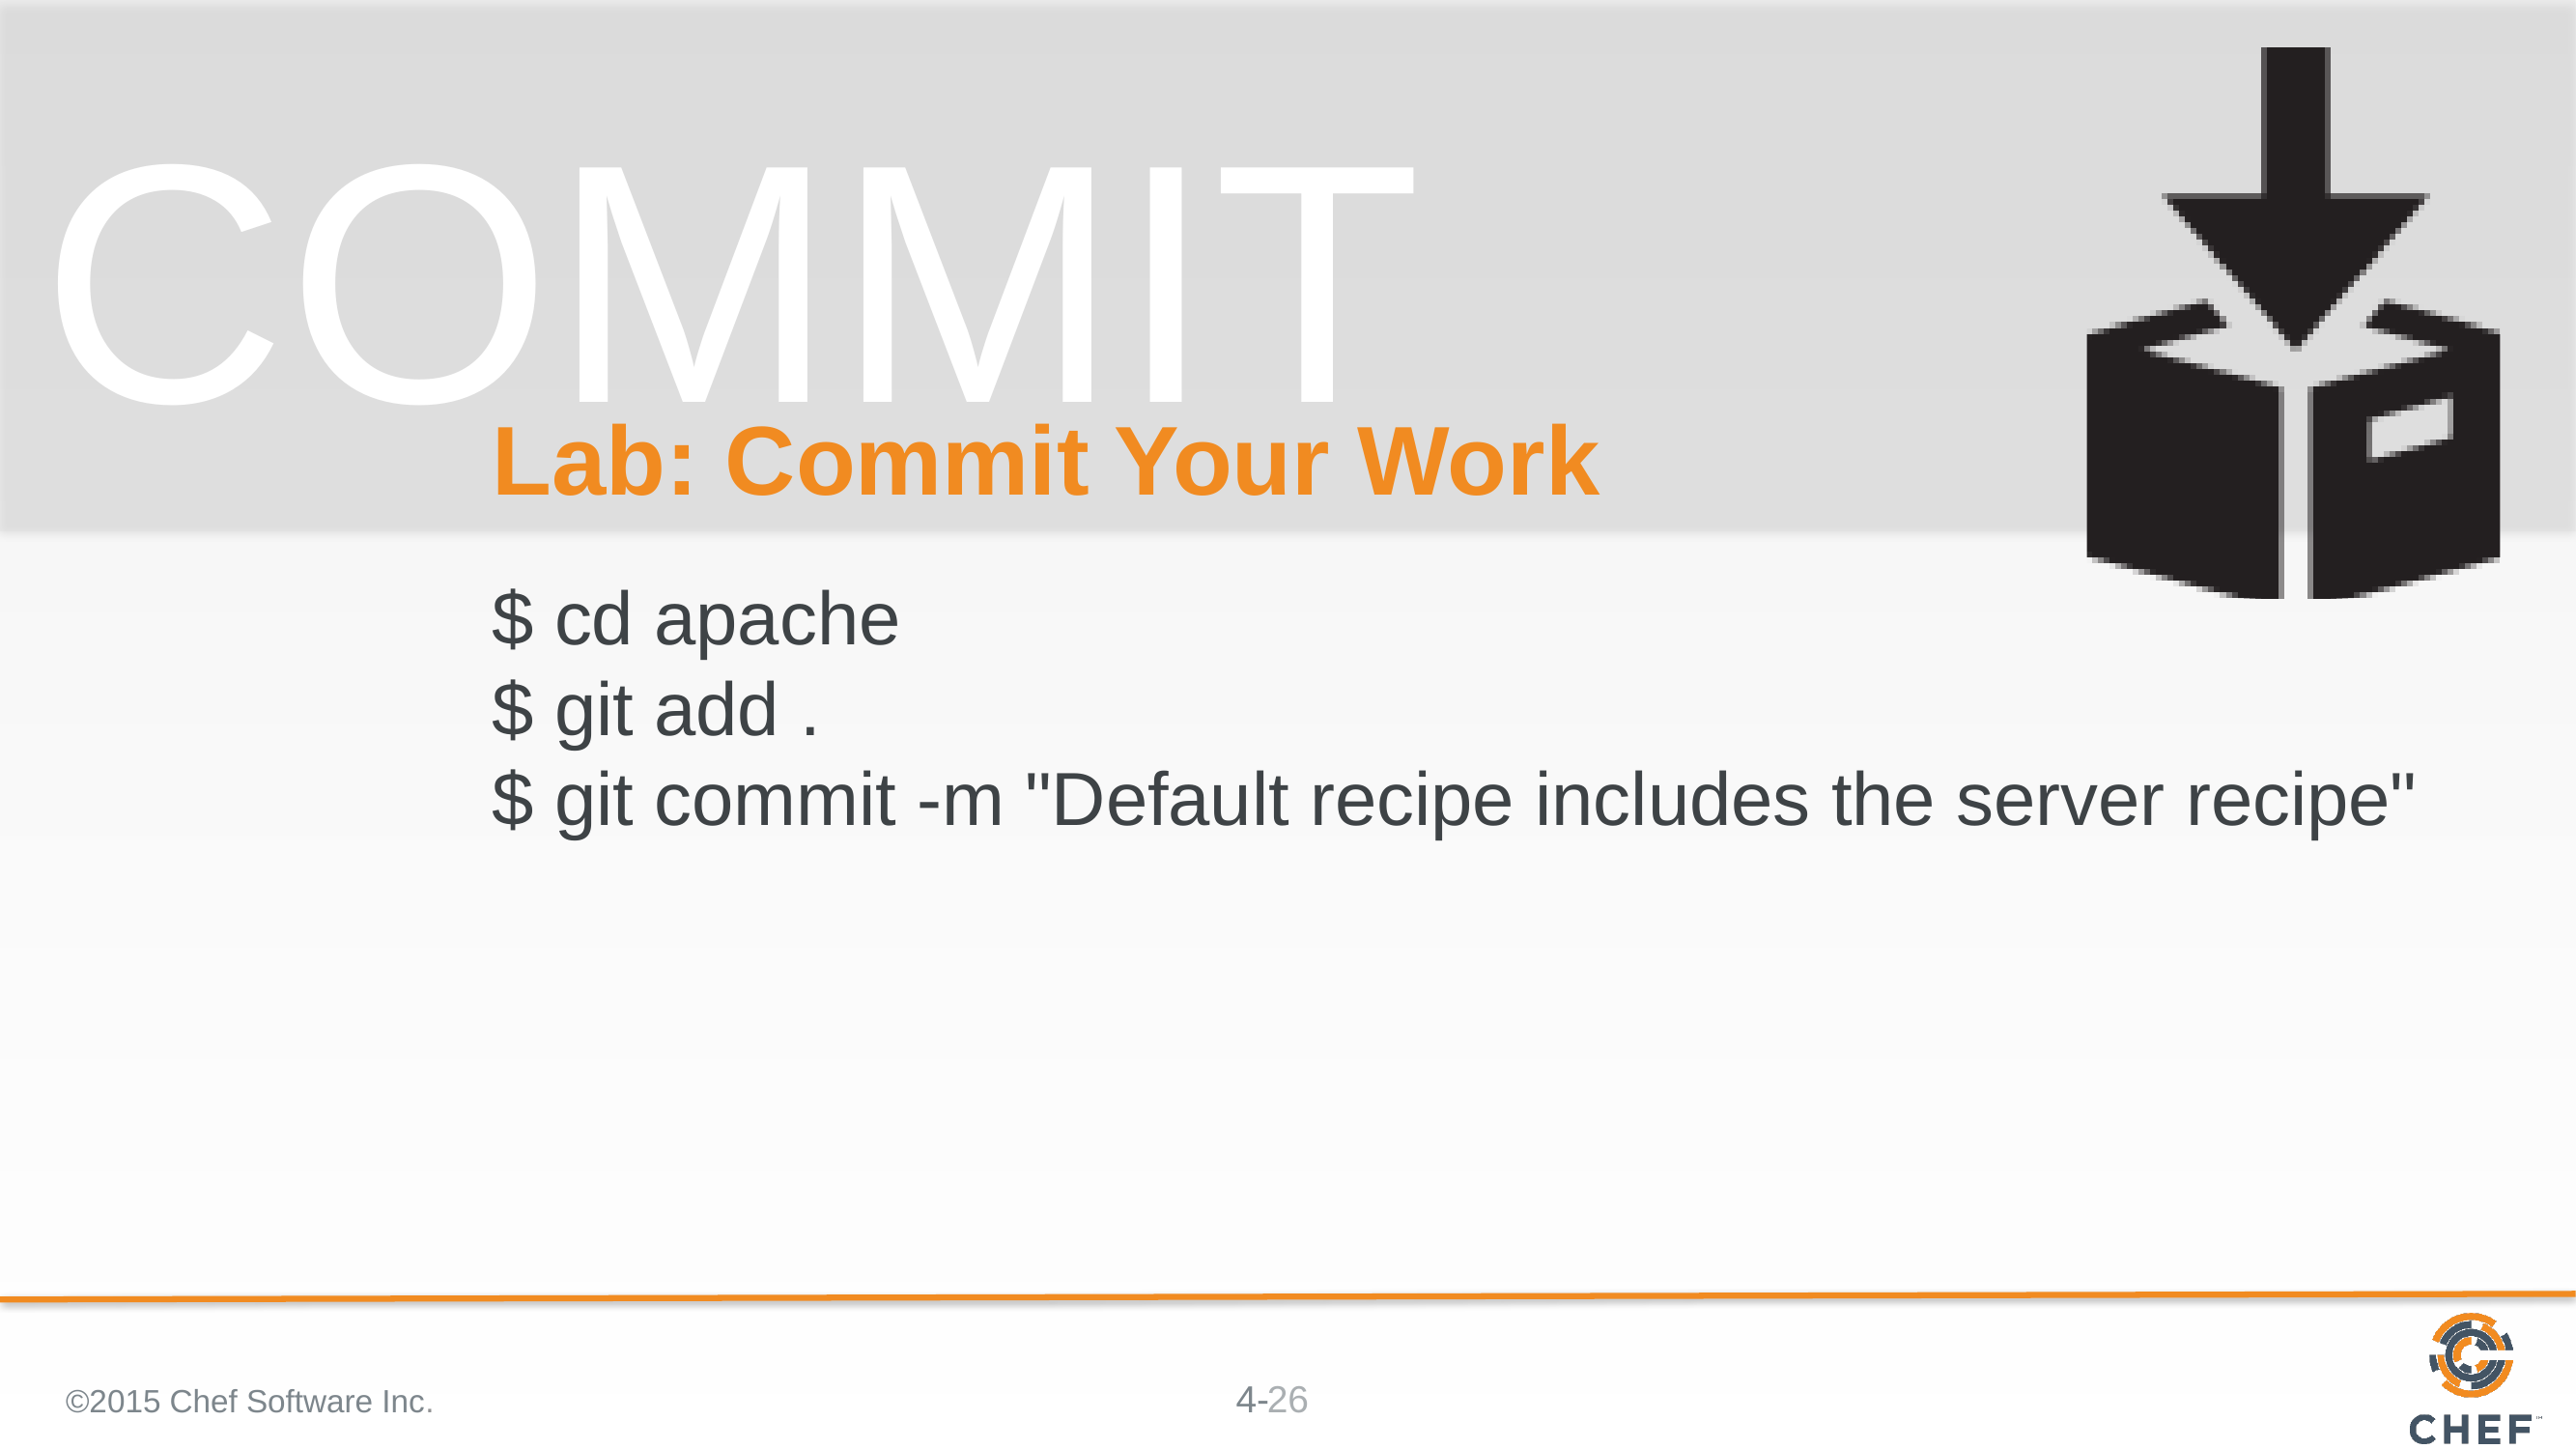

# Lab: Commit Your Work
$ cd apache
$ git add .
$ git commit -m "Default recipe includes the server recipe"
©2015 Chef Software Inc.
26